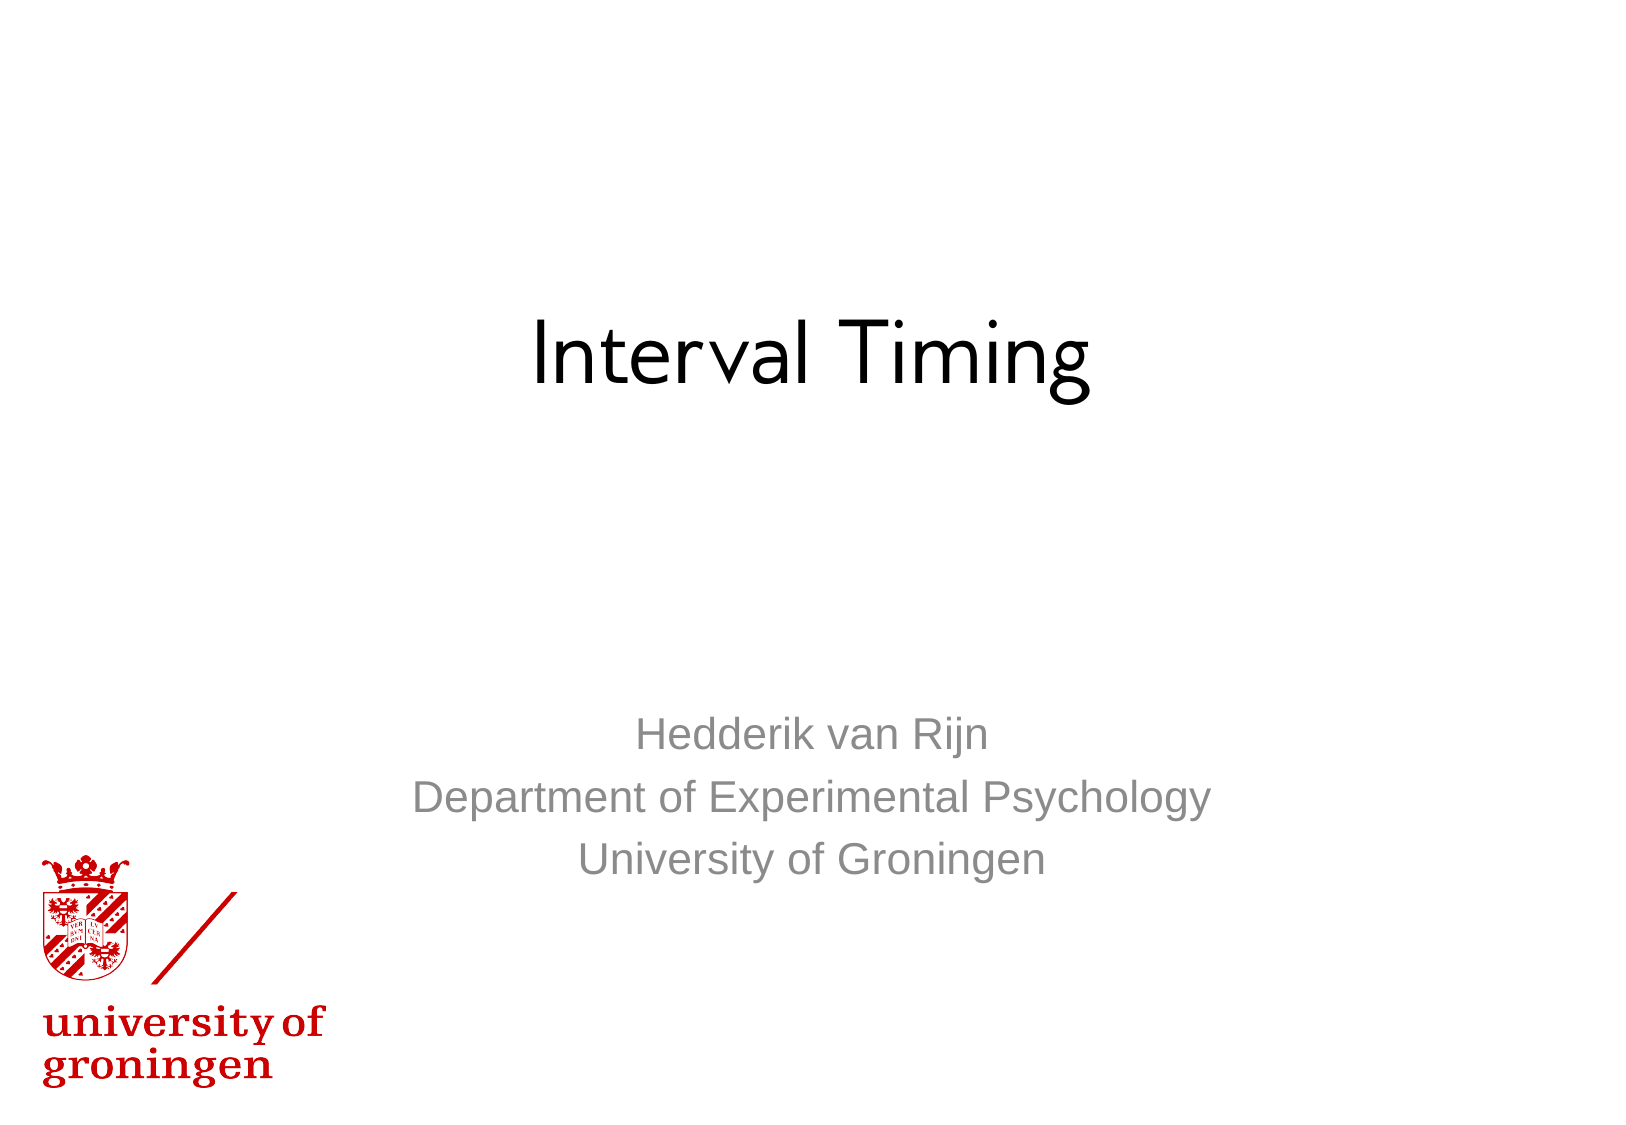

# Interval Timing
Hedderik van Rijn
Department of Experimental Psychology
University of Groningen